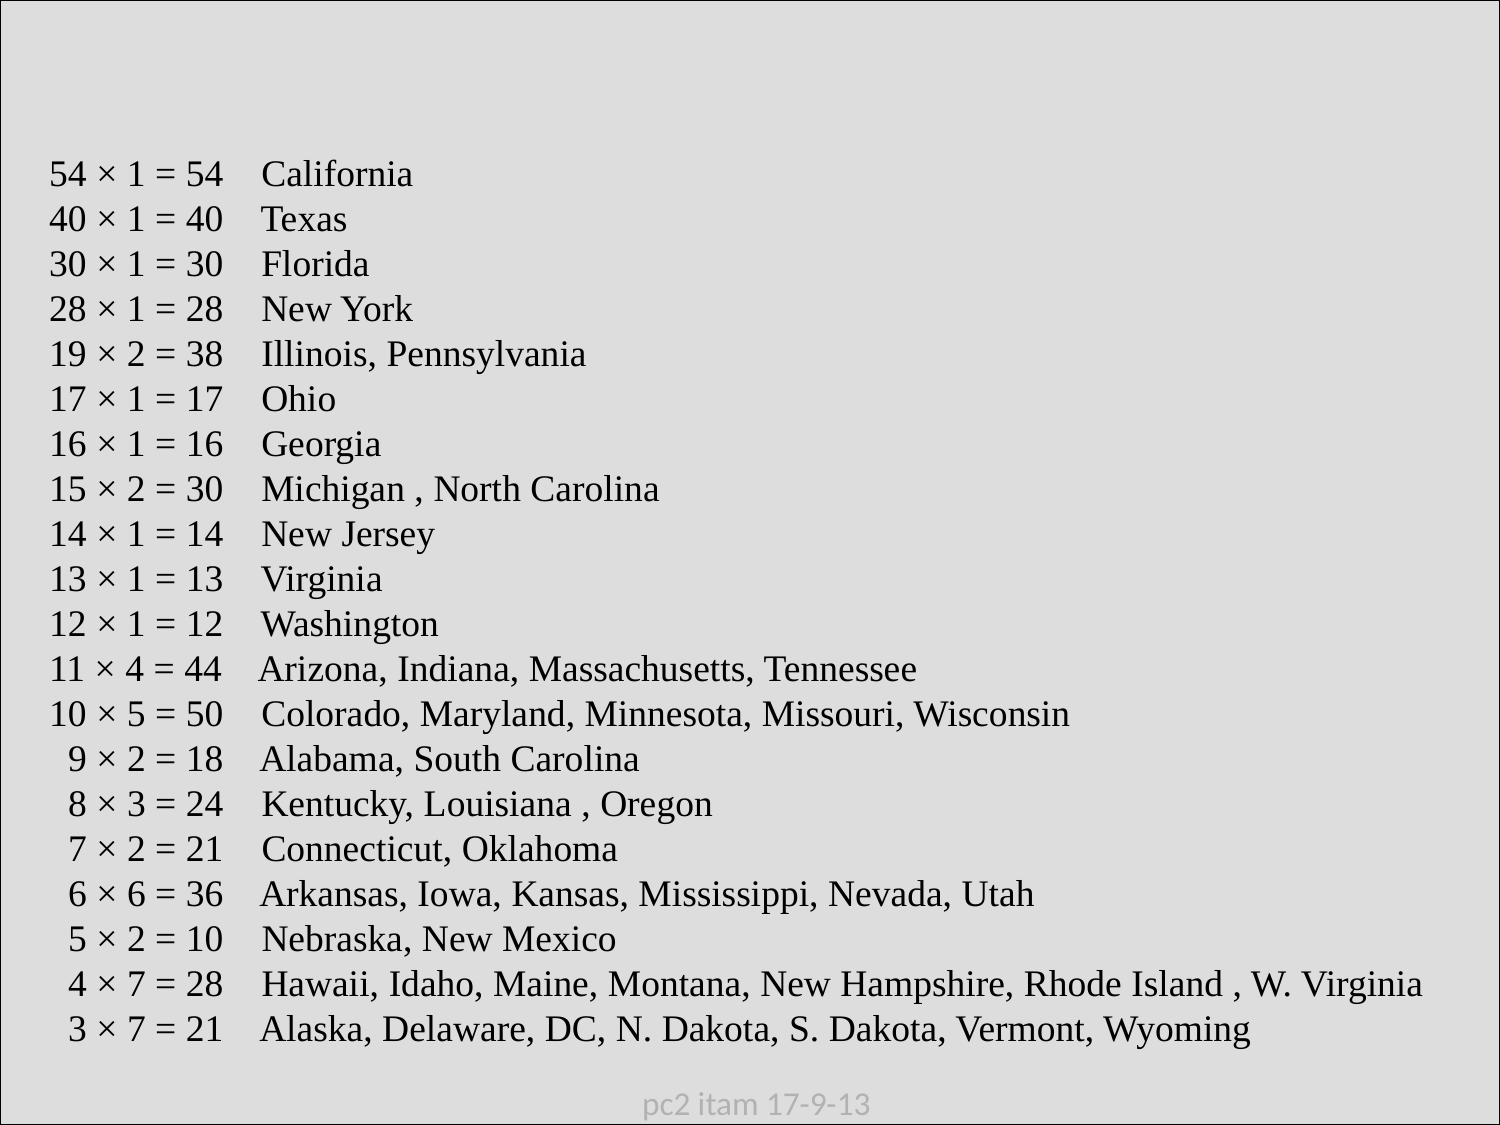

54 × 1 = 54    California
40 × 1 = 40    Texas
30 × 1 = 30    Florida
28 × 1 = 28    New York
19 × 2 = 38    Illinois, Pennsylvania
17 × 1 = 17    Ohio
16 × 1 = 16    Georgia
15 × 2 = 30    Michigan , North Carolina
14 × 1 = 14    New Jersey
13 × 1 = 13    Virginia
12 × 1 = 12    Washington
11 × 4 = 44    Arizona, Indiana, Massachusetts, Tennessee
10 × 5 = 50    Colorado, Maryland, Minnesota, Missouri, Wisconsin
  9 × 2 = 18    Alabama, South Carolina
  8 × 3 = 24    Kentucky, Louisiana , Oregon
  7 × 2 = 21    Connecticut, Oklahoma
  6 × 6 = 36    Arkansas, Iowa, Kansas, Mississippi, Nevada, Utah
  5 × 2 = 10    Nebraska, New Mexico
  4 × 7 = 28    Hawaii, Idaho, Maine, Montana, New Hampshire, Rhode Island , W. Virginia
  3 × 7 = 21    Alaska, Delaware, DC, N. Dakota, S. Dakota, Vermont, Wyoming